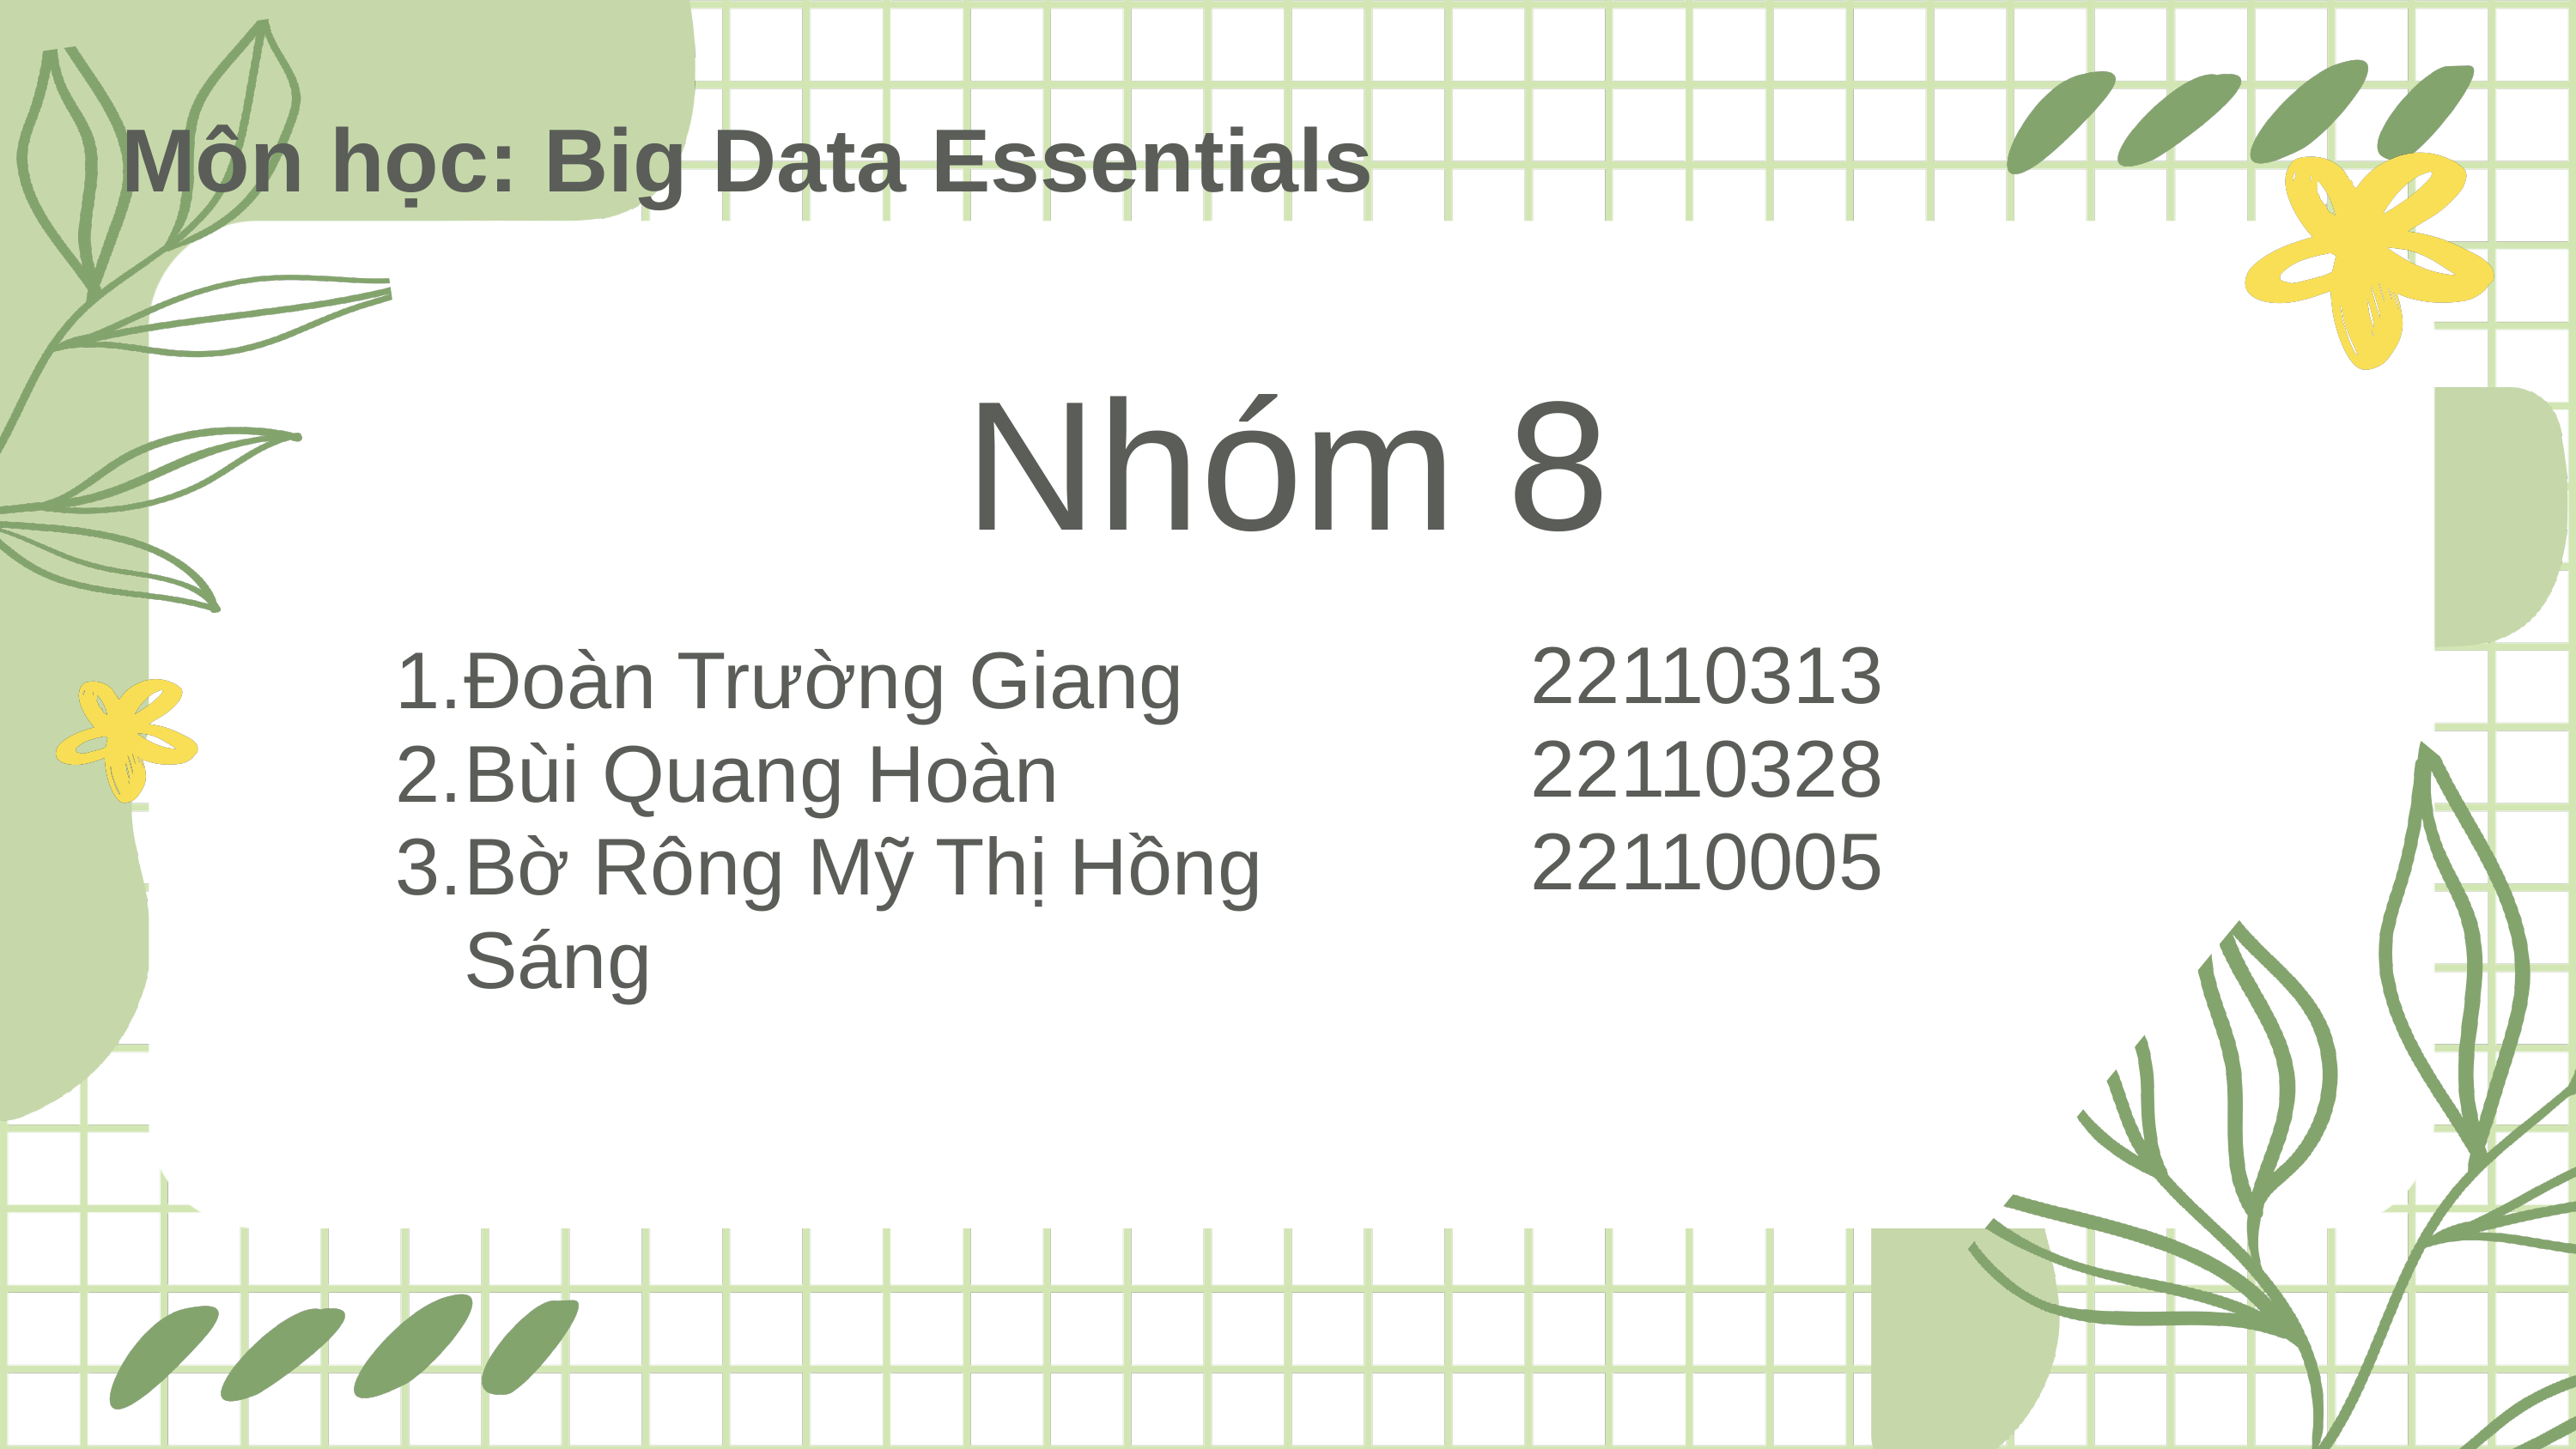

Môn học: Big Data Essentials

Nhóm 8

22110313
22110328
22110005
Đoàn Trường Giang
Bùi Quang Hoàn
Bờ Rông Mỹ Thị Hồng Sáng